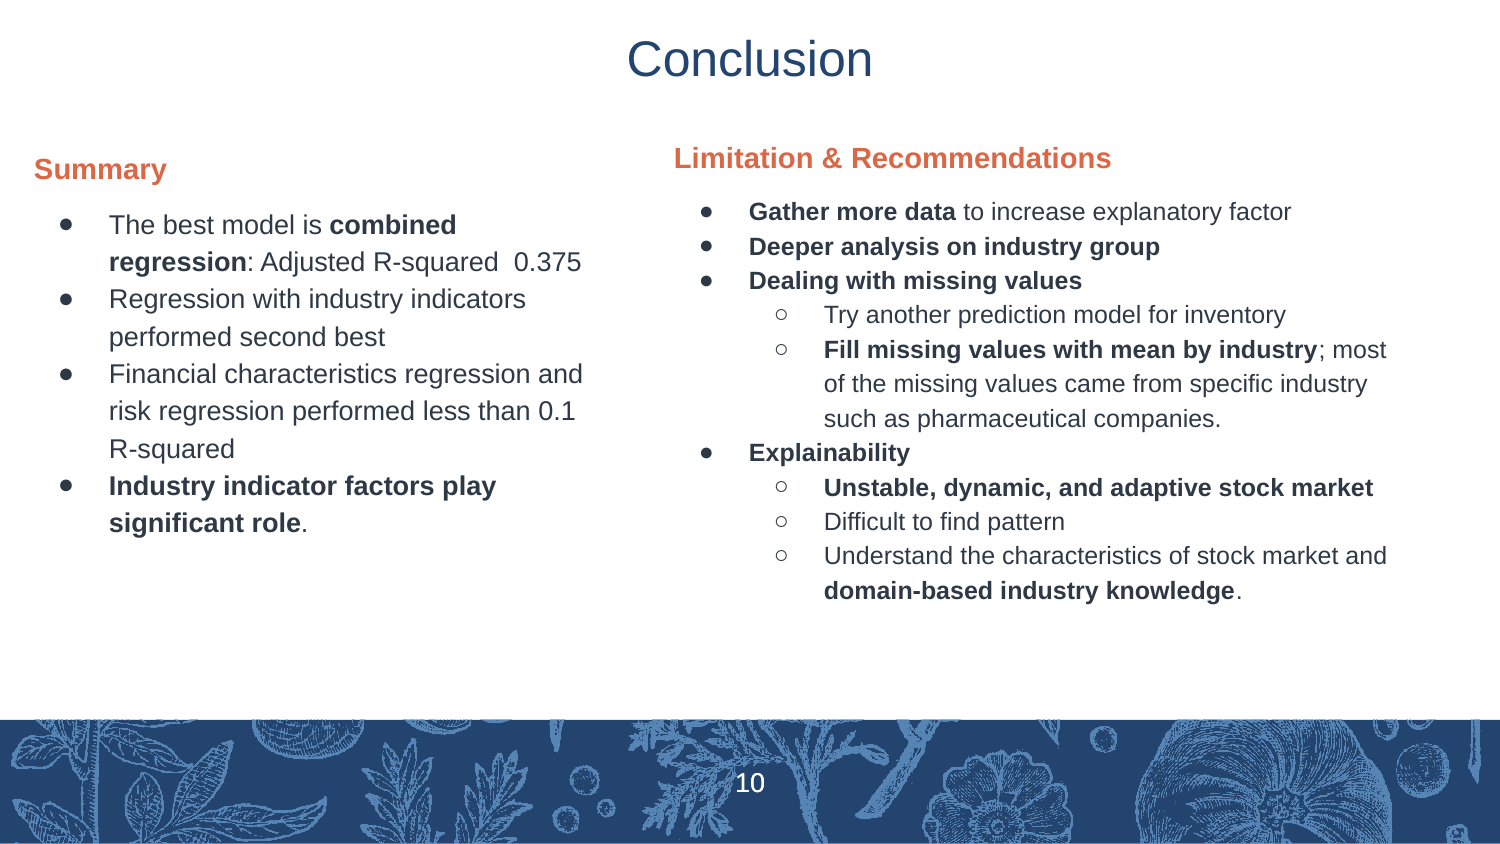

# Conclusion
Limitation & Recommendations
Gather more data to increase explanatory factor
Deeper analysis on industry group
Dealing with missing values
Try another prediction model for inventory
Fill missing values with mean by industry; most of the missing values came from specific industry such as pharmaceutical companies.
Explainability
Unstable, dynamic, and adaptive stock market
Difficult to find pattern
Understand the characteristics of stock market and domain-based industry knowledge.
Summary
The best model is combined regression: Adjusted R-squared  0.375
Regression with industry indicators performed second best
Financial characteristics regression and risk regression performed less than 0.1 R-squared
Industry indicator factors play significant role.
10
10